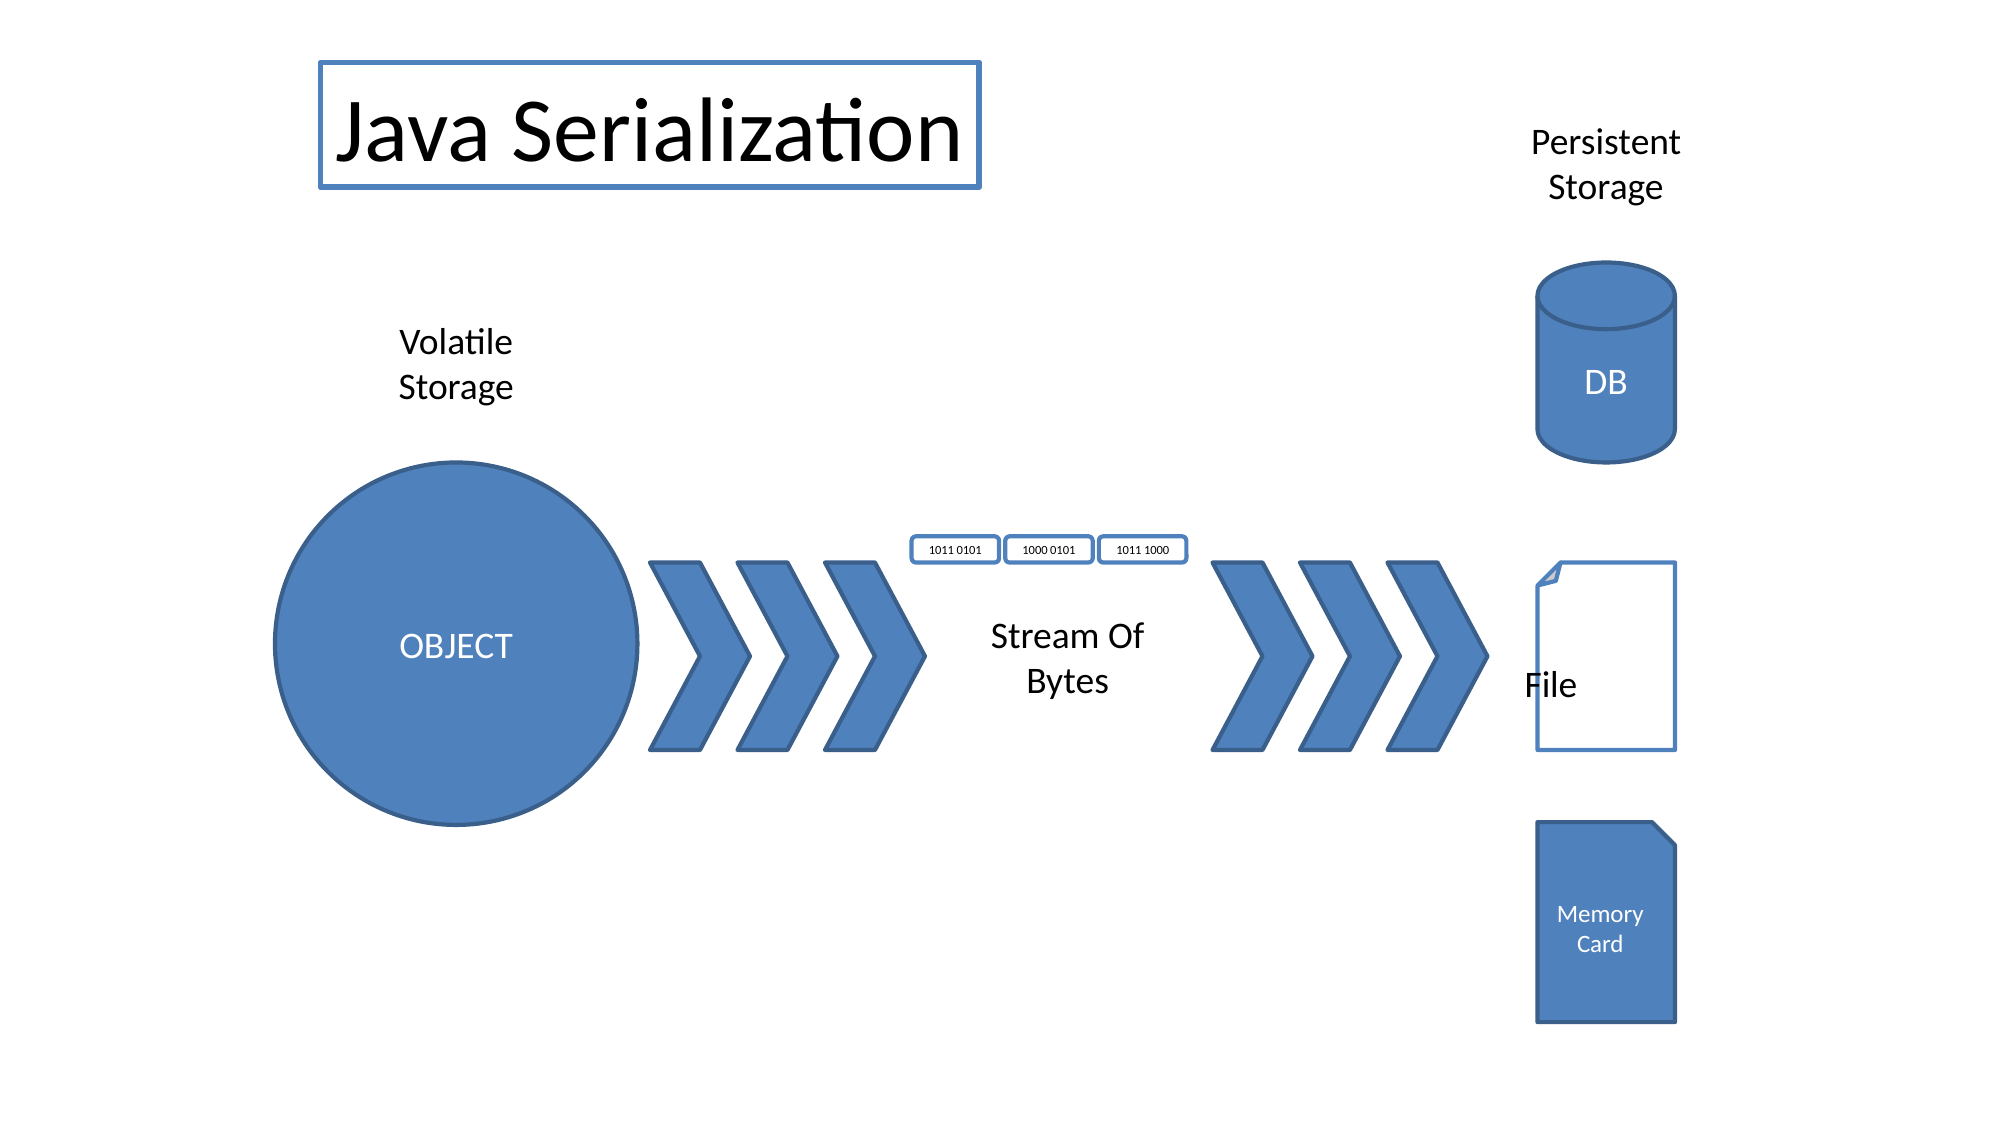

Java Serialization
Persistent
Storage
DB
Volatile
Storage
OBJECT
1011 0101
1000 0101
1011 1000

File
Stream Of
Bytes
Memory Card